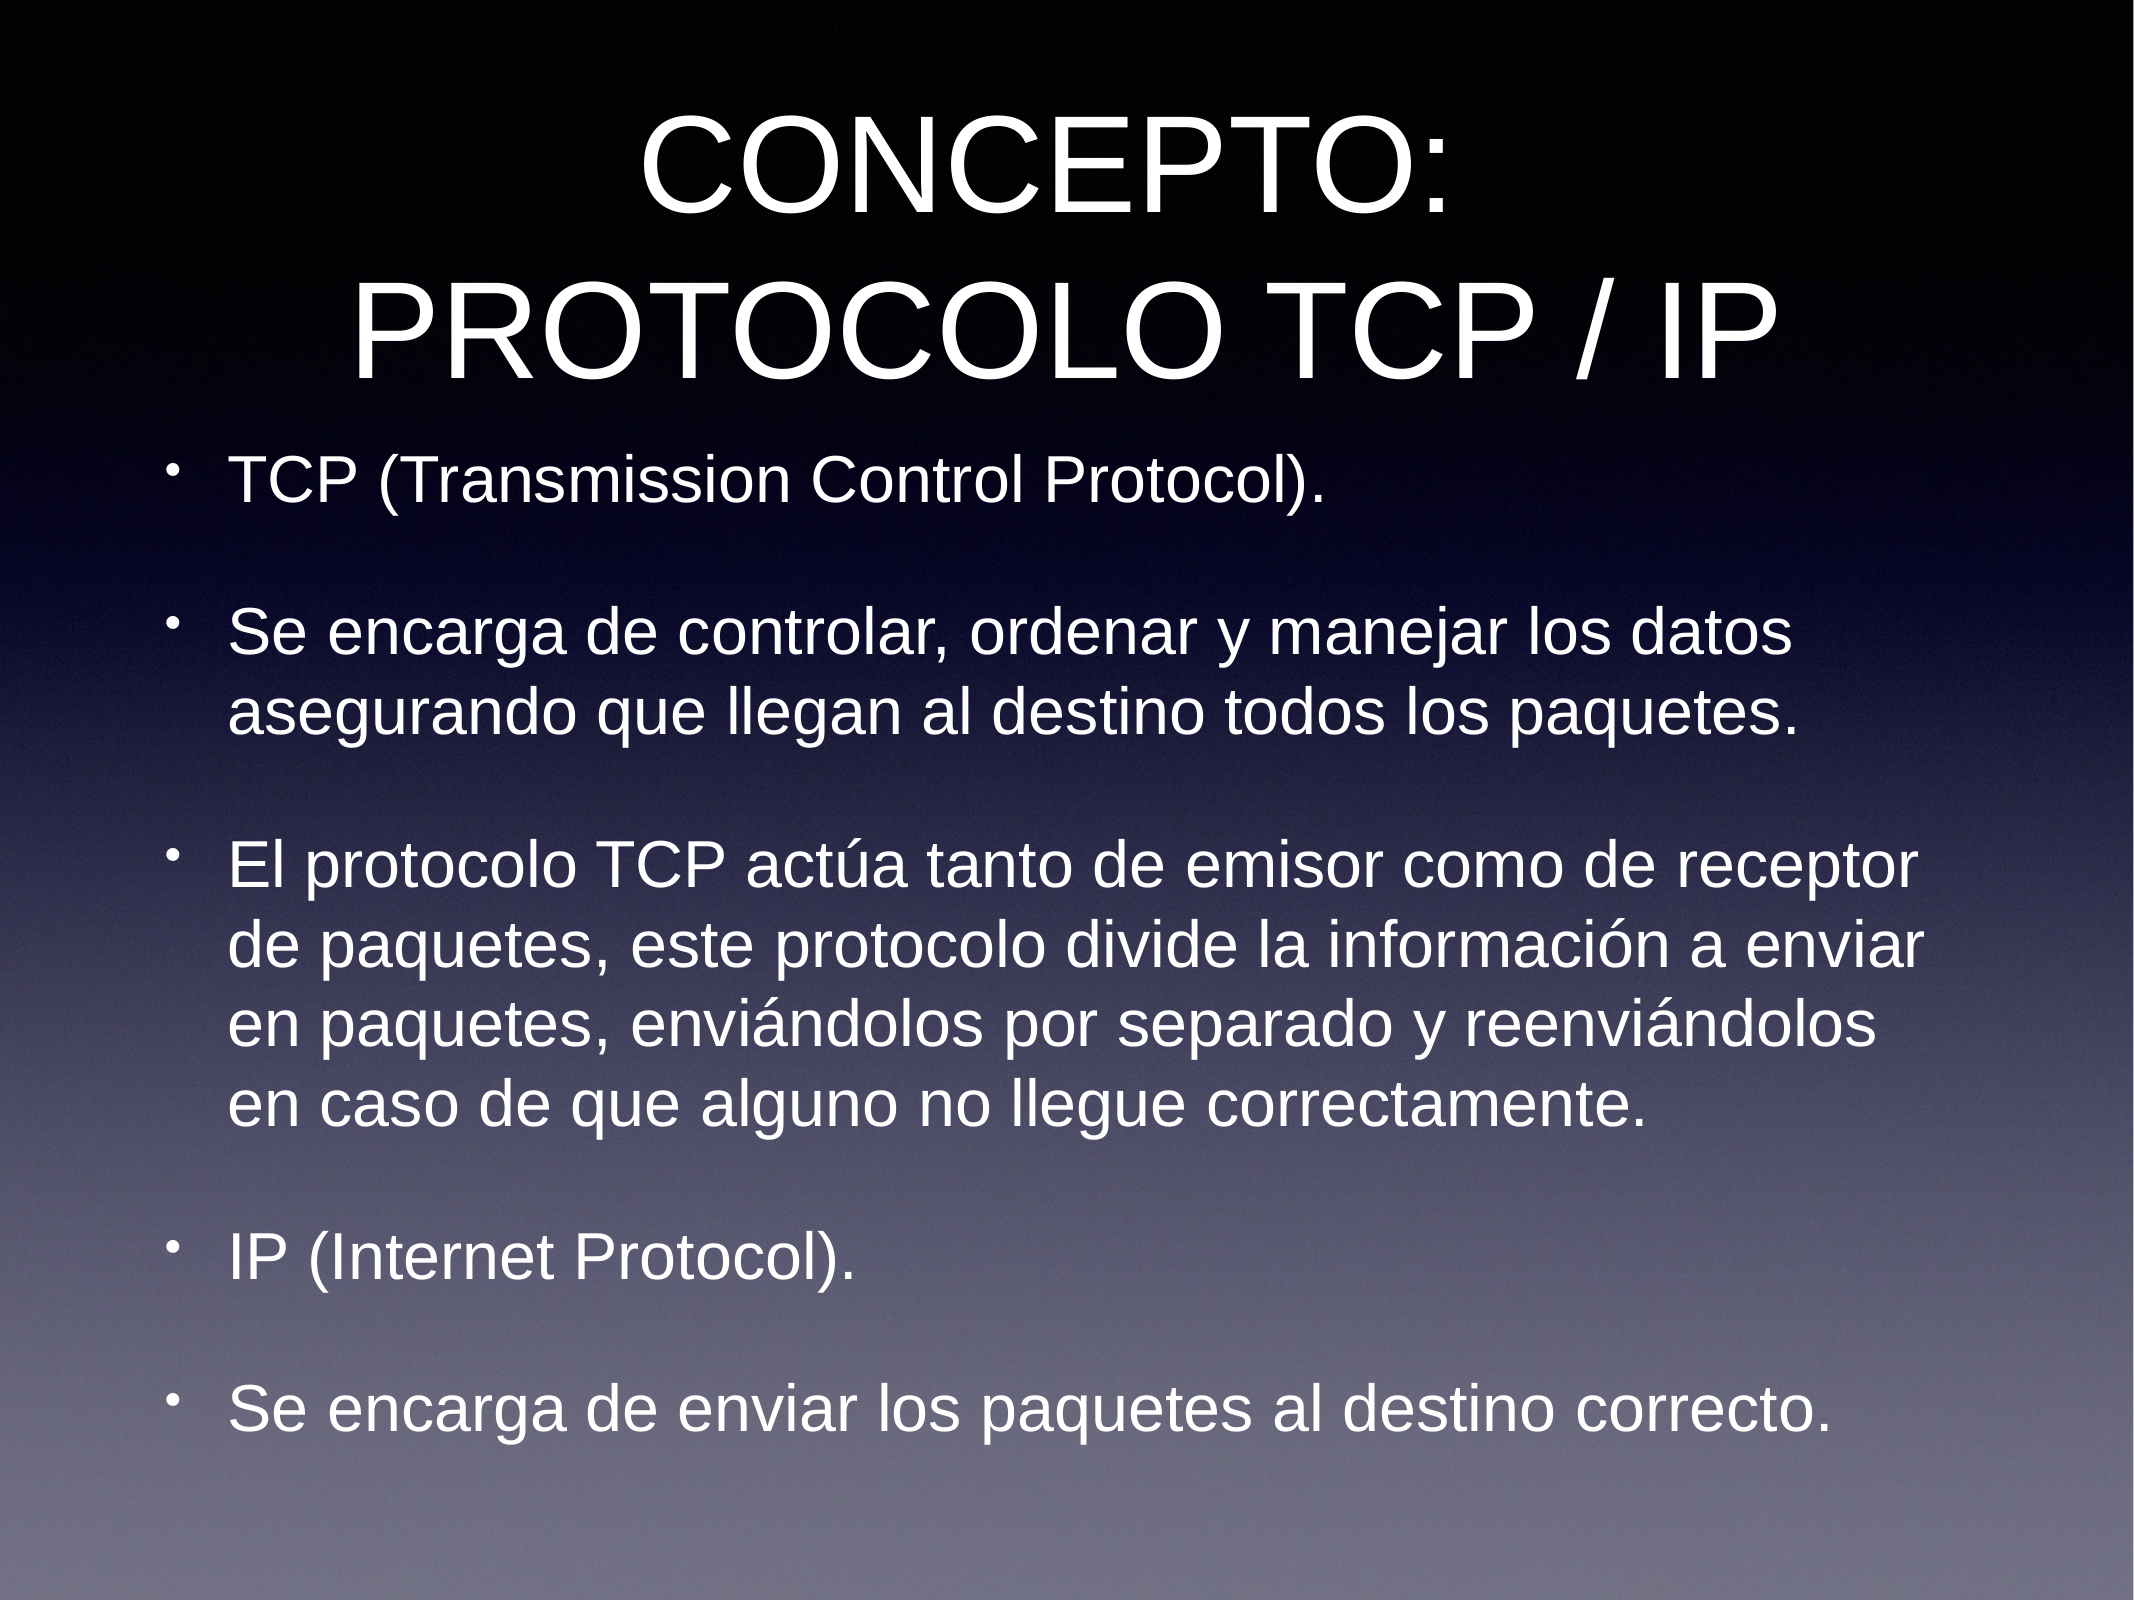

# CONCEPTO:
PROTOCOLO TCP / IP
TCP (Transmission Control Protocol).
Se encarga de controlar, ordenar y manejar los datos asegurando que llegan al destino todos los paquetes.
El protocolo TCP actúa tanto de emisor como de receptor de paquetes, este protocolo divide la información a enviar en paquetes, enviándolos por separado y reenviándolos en caso de que alguno no llegue correctamente.
IP (Internet Protocol).
Se encarga de enviar los paquetes al destino correcto.